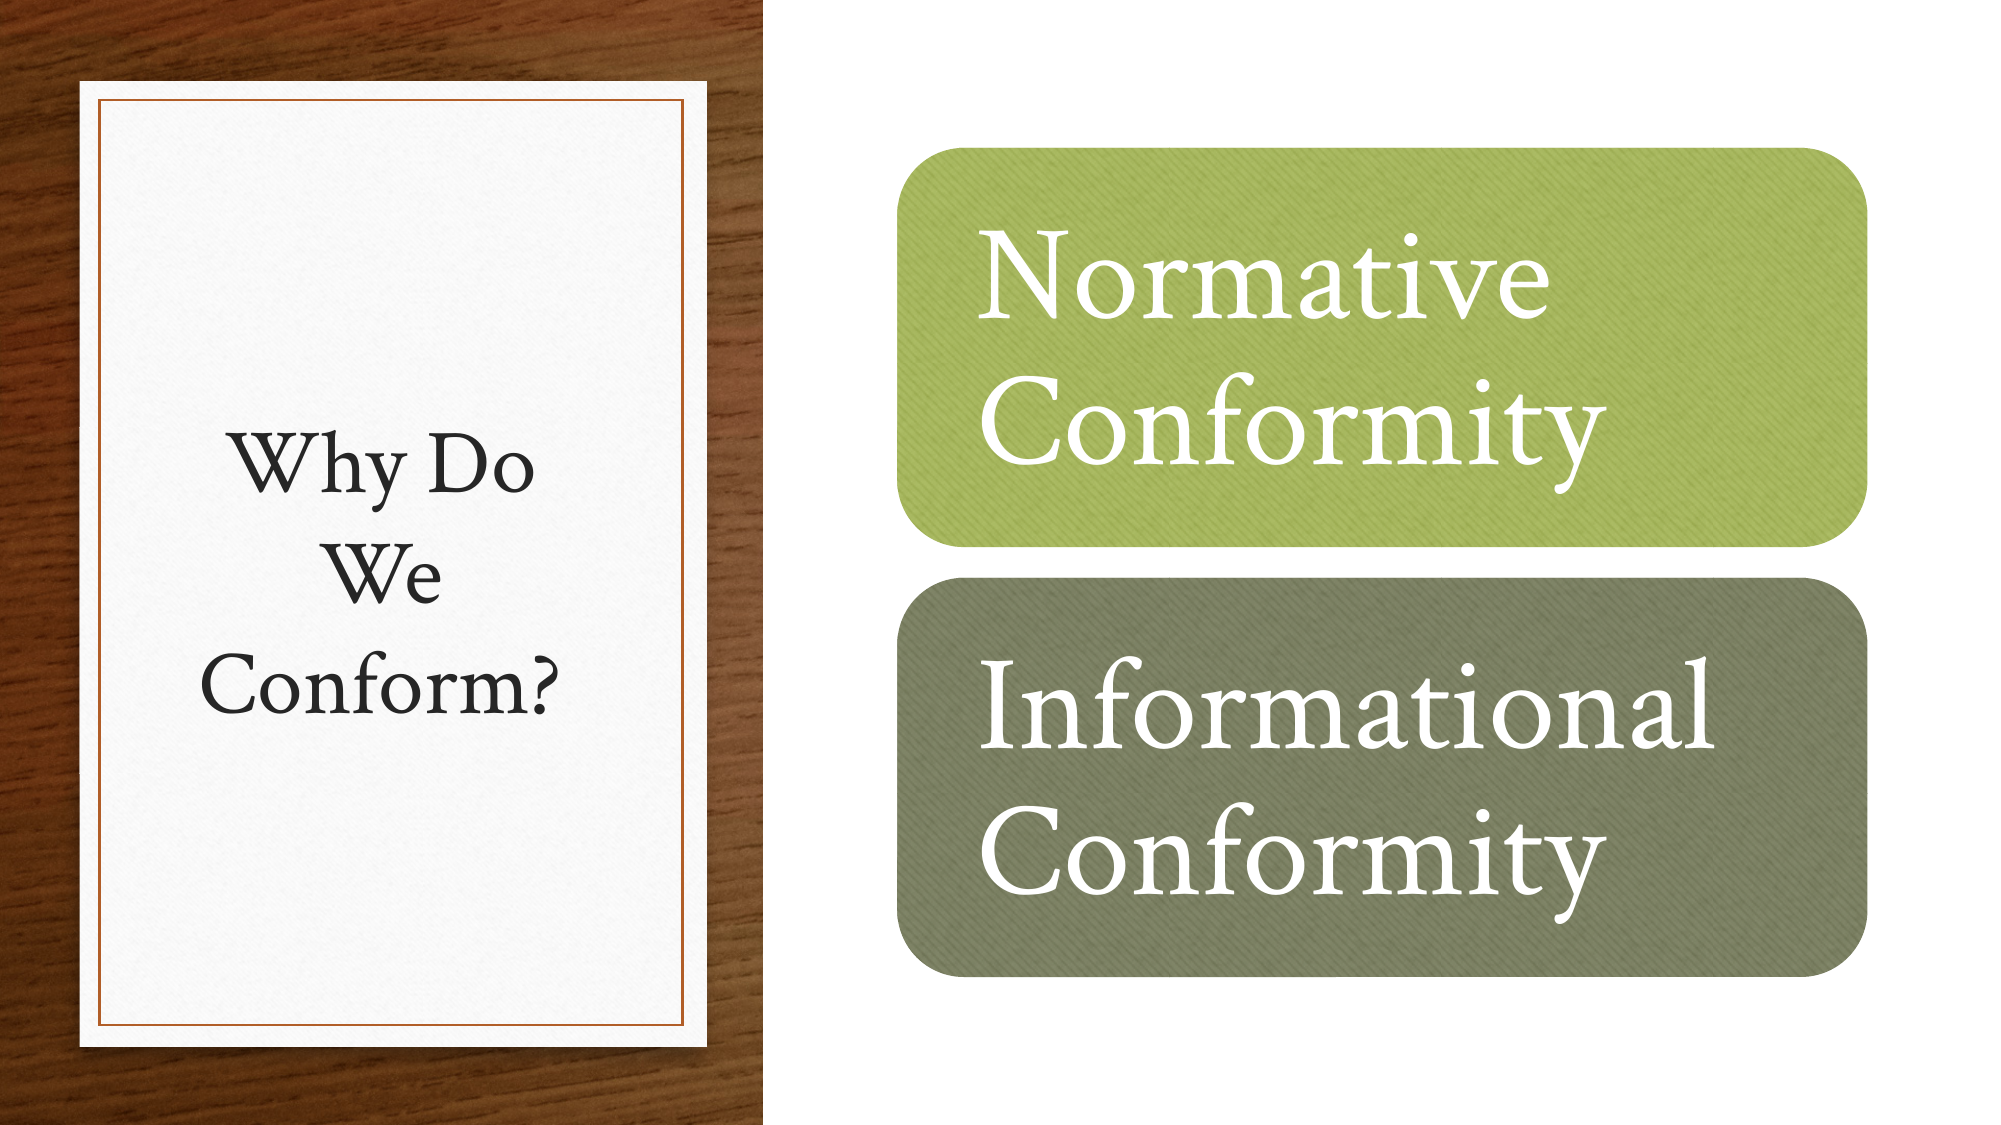

Normative Conformity
Informational Conformity
# Why Do We Conform?